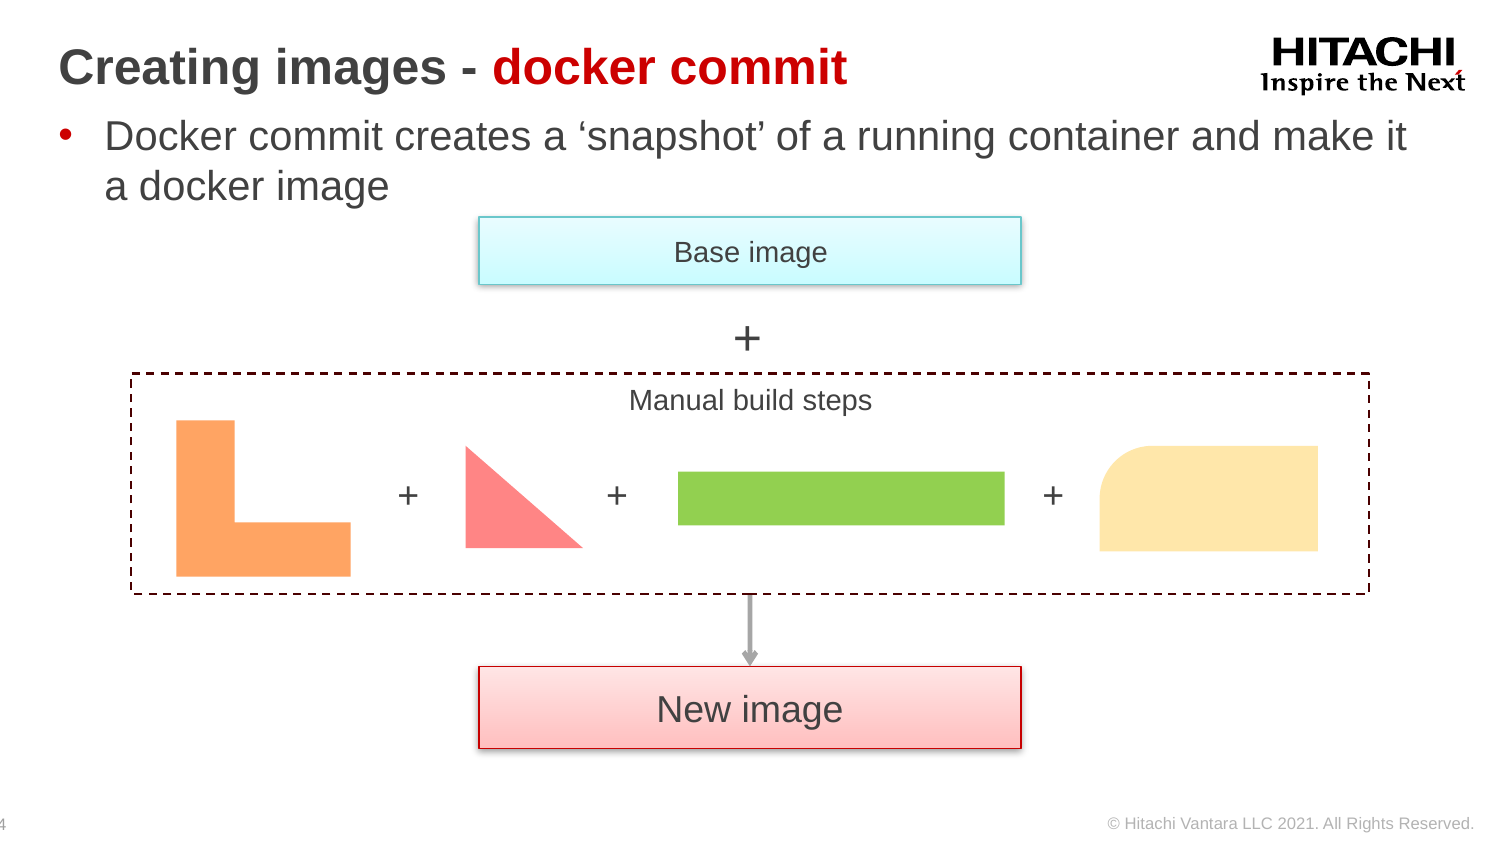

# Creating images - docker commit
Docker commit creates a ‘snapshot’ of a running container and make it a docker image

Base image
+

Manual build steps

+
+
+

New image